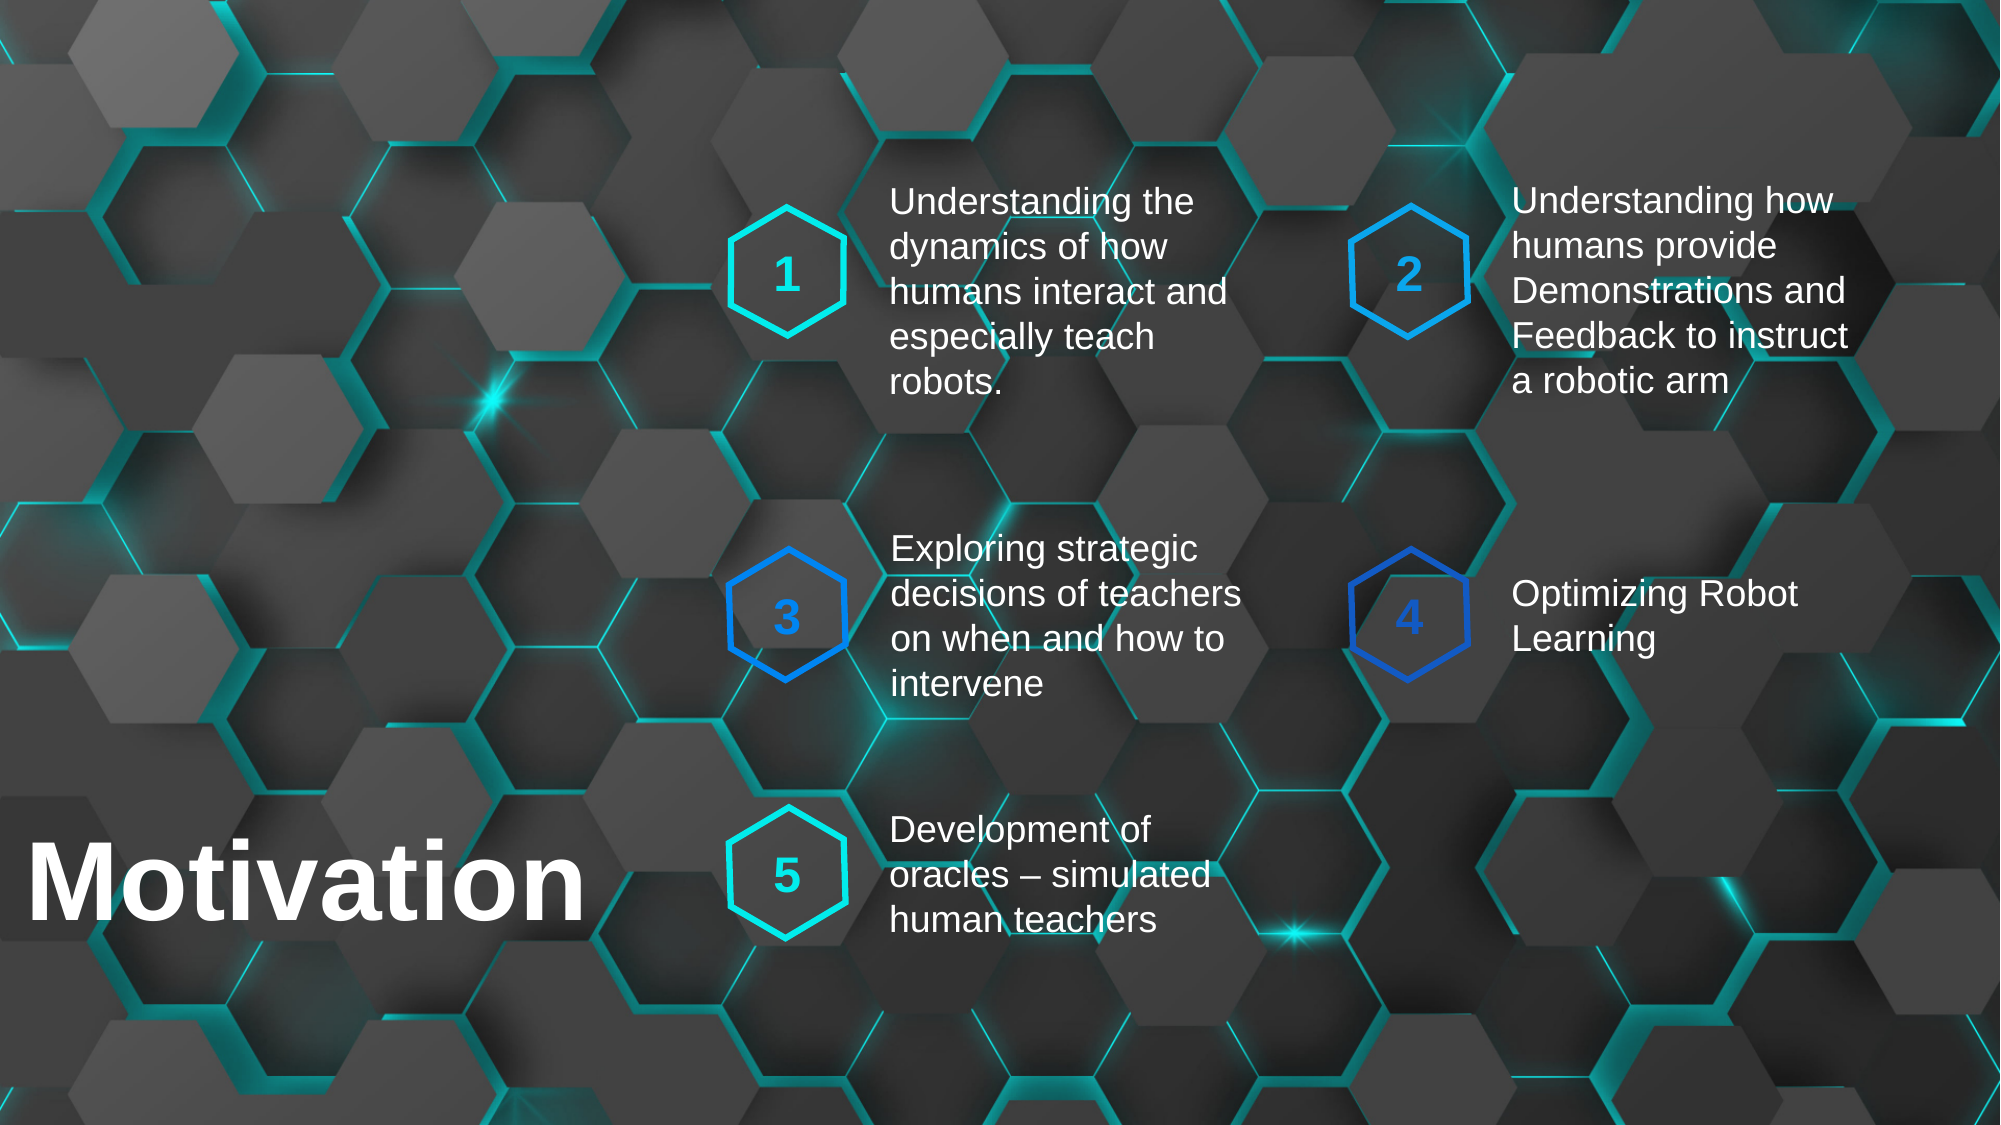

Understanding how humans provide Demonstrations and Feedback to instruct a robotic arm
Understanding the dynamics of how humans interact and especially teach robots.

1
2
Exploring strategic decisions of teachers on when and how to intervene

Optimizing Robot Learning
3
4
Development of oracles – simulated human teachers
Motivation

5